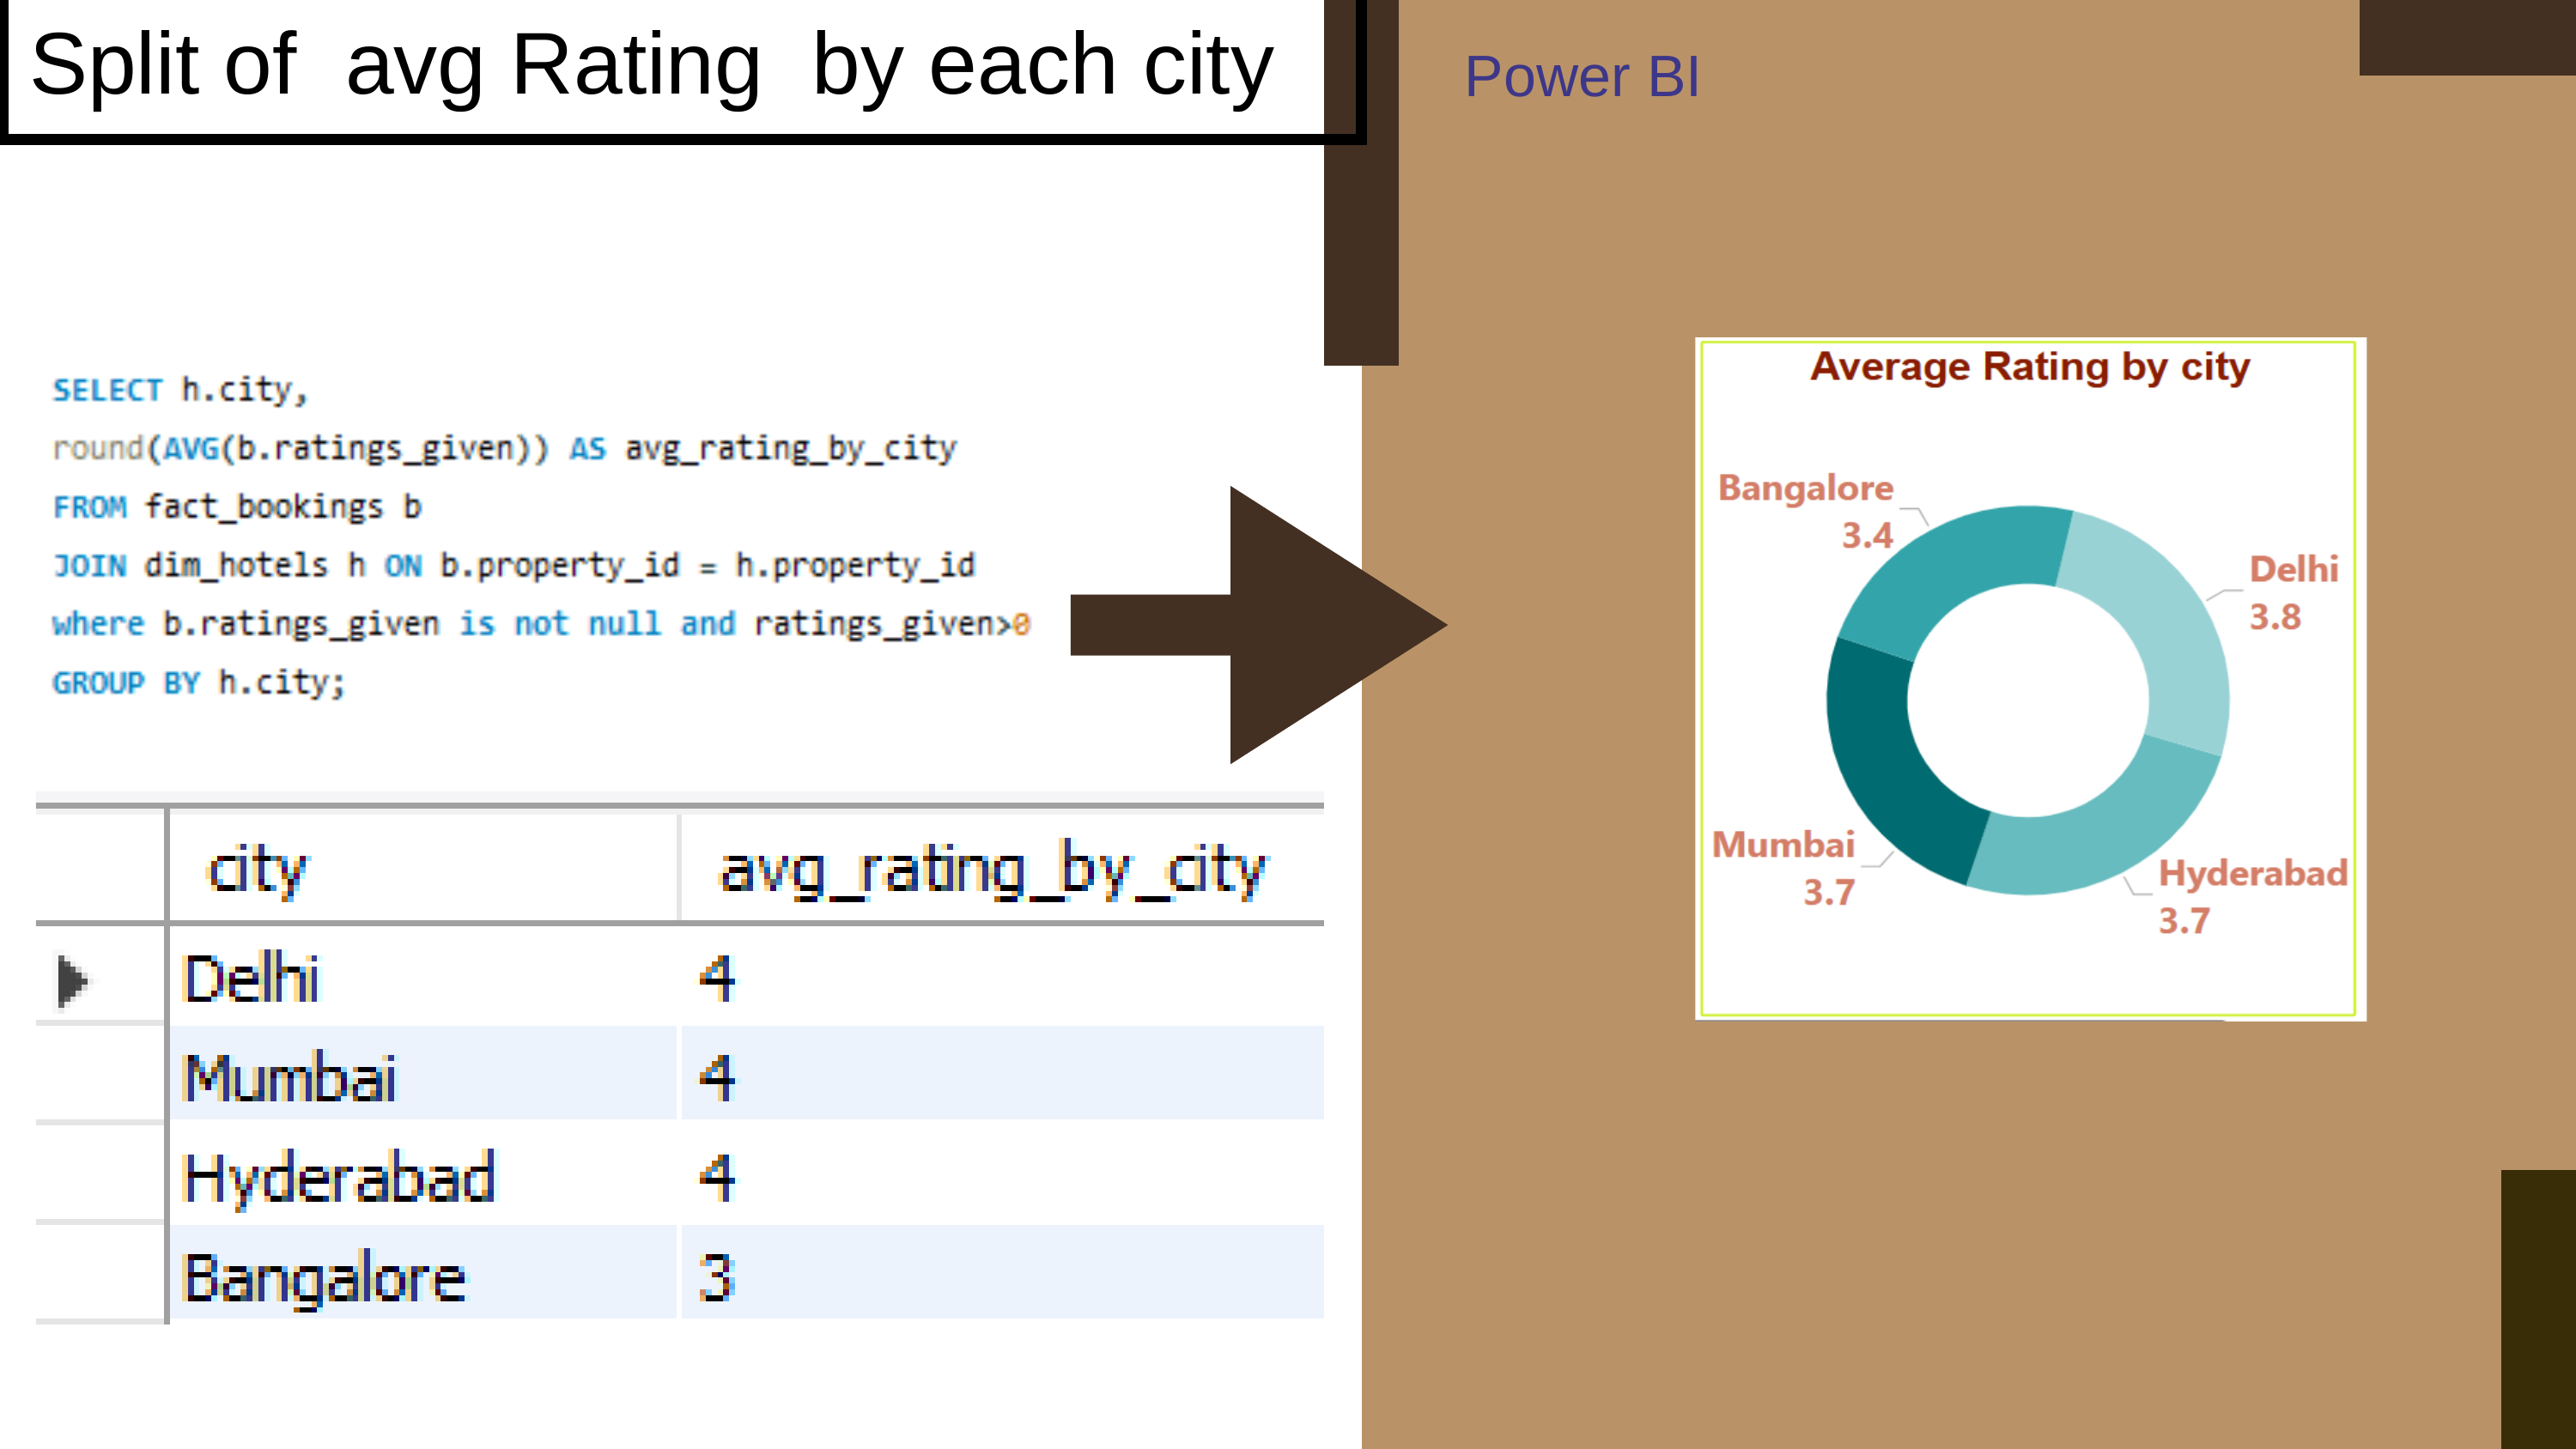

| Split of avg Rating by each city |
| --- |
Power BI